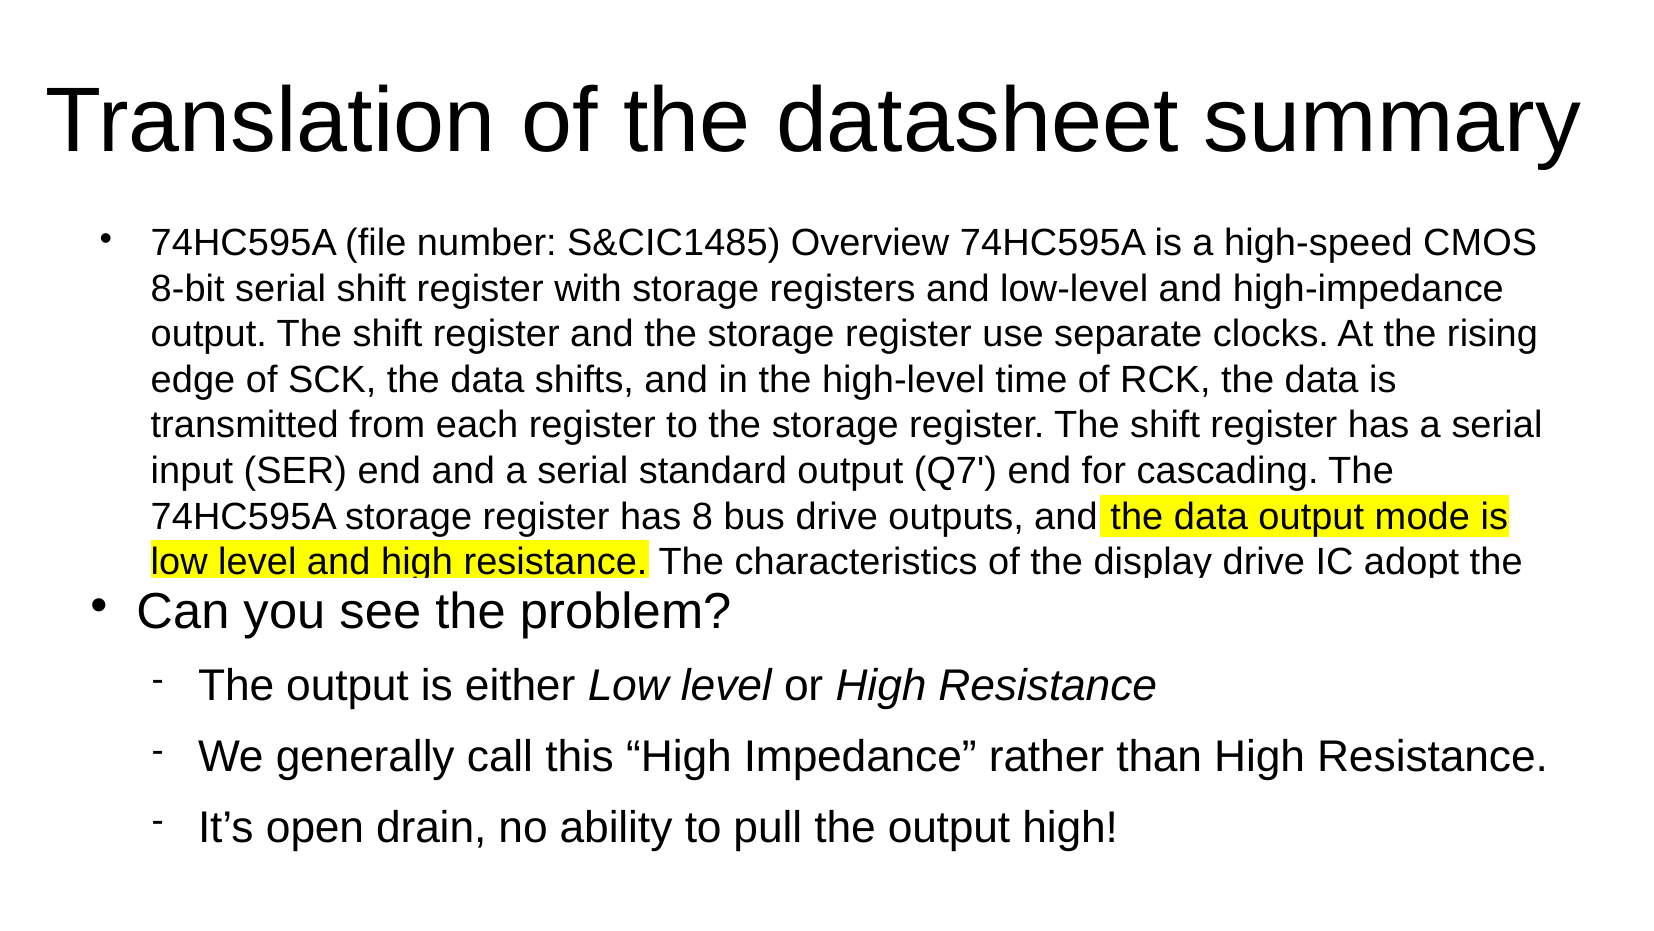

# Translation of the datasheet summary
74HC595A (file number: S&CIC1485) Overview 74HC595A is a high-speed CMOS 8-bit serial shift register with storage registers and low-level and high-impedance output. The shift register and the storage register use separate clocks. At the rising edge of SCK, the data shifts, and in the high-level time of RCK, the data is transmitted from each register to the storage register. The shift register has a serial input (SER) end and a serial standard output (Q7') end for cascading. The 74HC595A storage register has 8 bus drive outputs, and the data output mode is low level and high resistance. The characteristics of the display drive IC adopt the CMOS process. Operating voltage range: 3.0-5. OV. High-speed shift clock frequency Fmax>25MHz. Serial output can be used for cascade of multiple devices. Encapsulation form: SOP-16. The product applies LED monochrome display.
Can you see the problem?
The output is either Low level or High Resistance
We generally call this “High Impedance” rather than High Resistance.
It’s open drain, no ability to pull the output high!